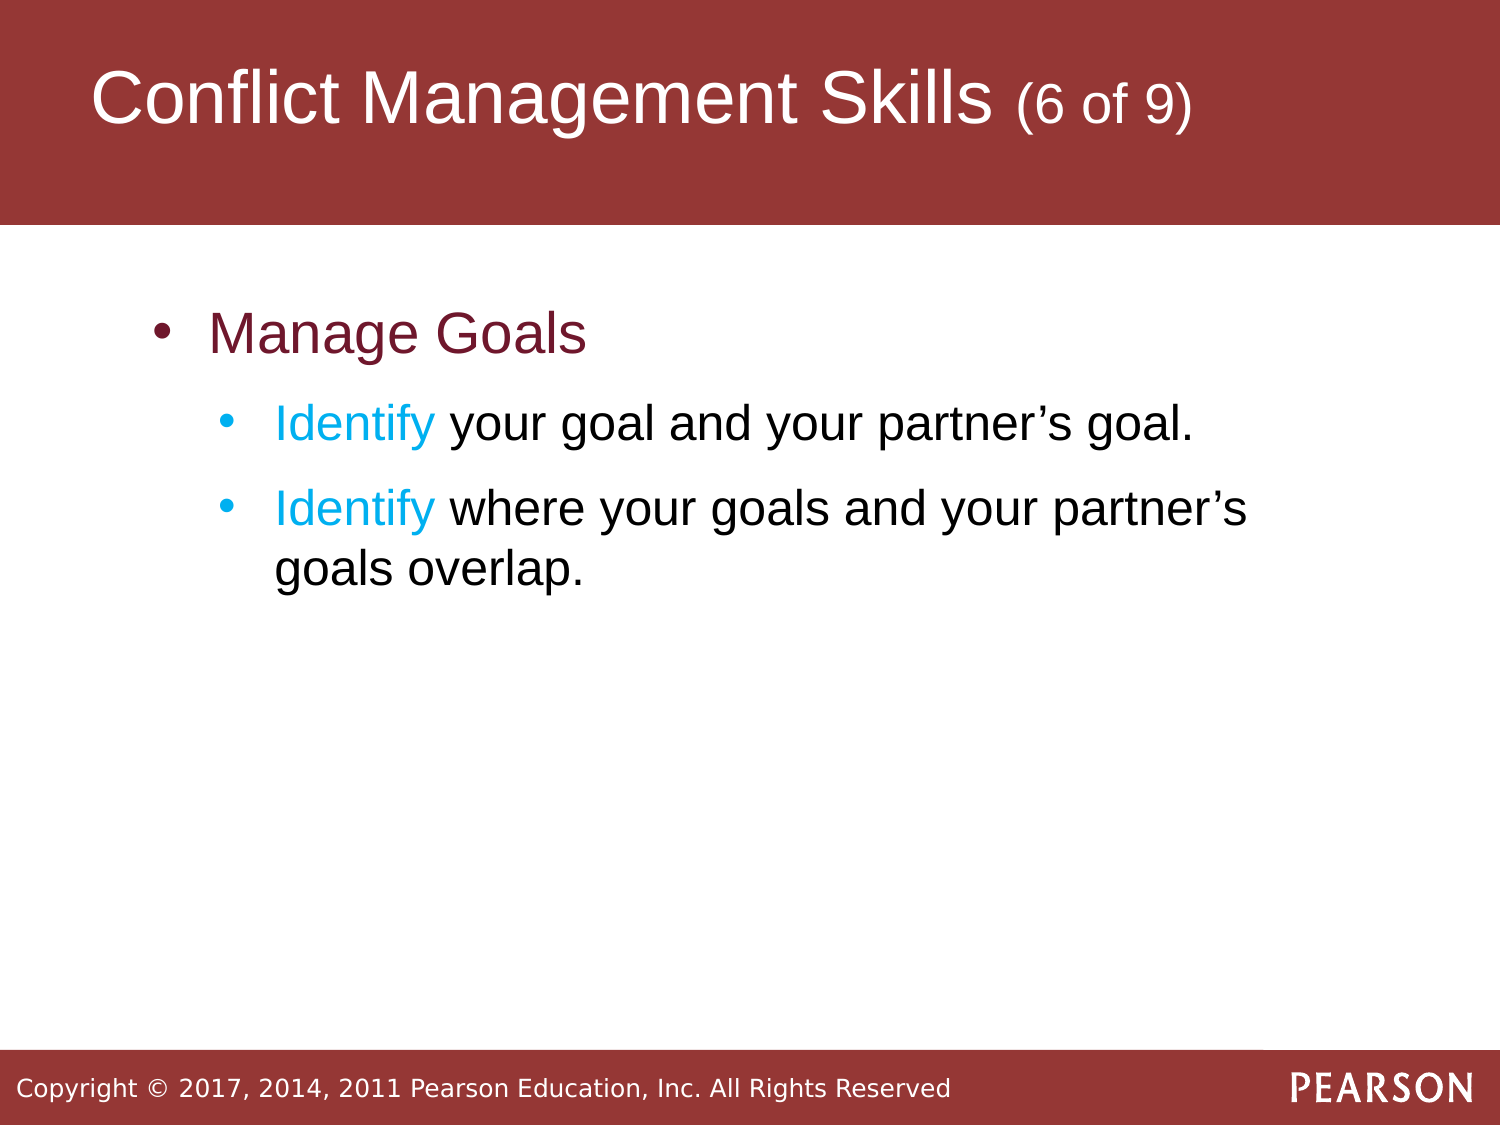

# Conflict Management Skills (6 of 9)
Manage Goals
Identify your goal and your partner’s goal.
Identify where your goals and your partner’s goals overlap.